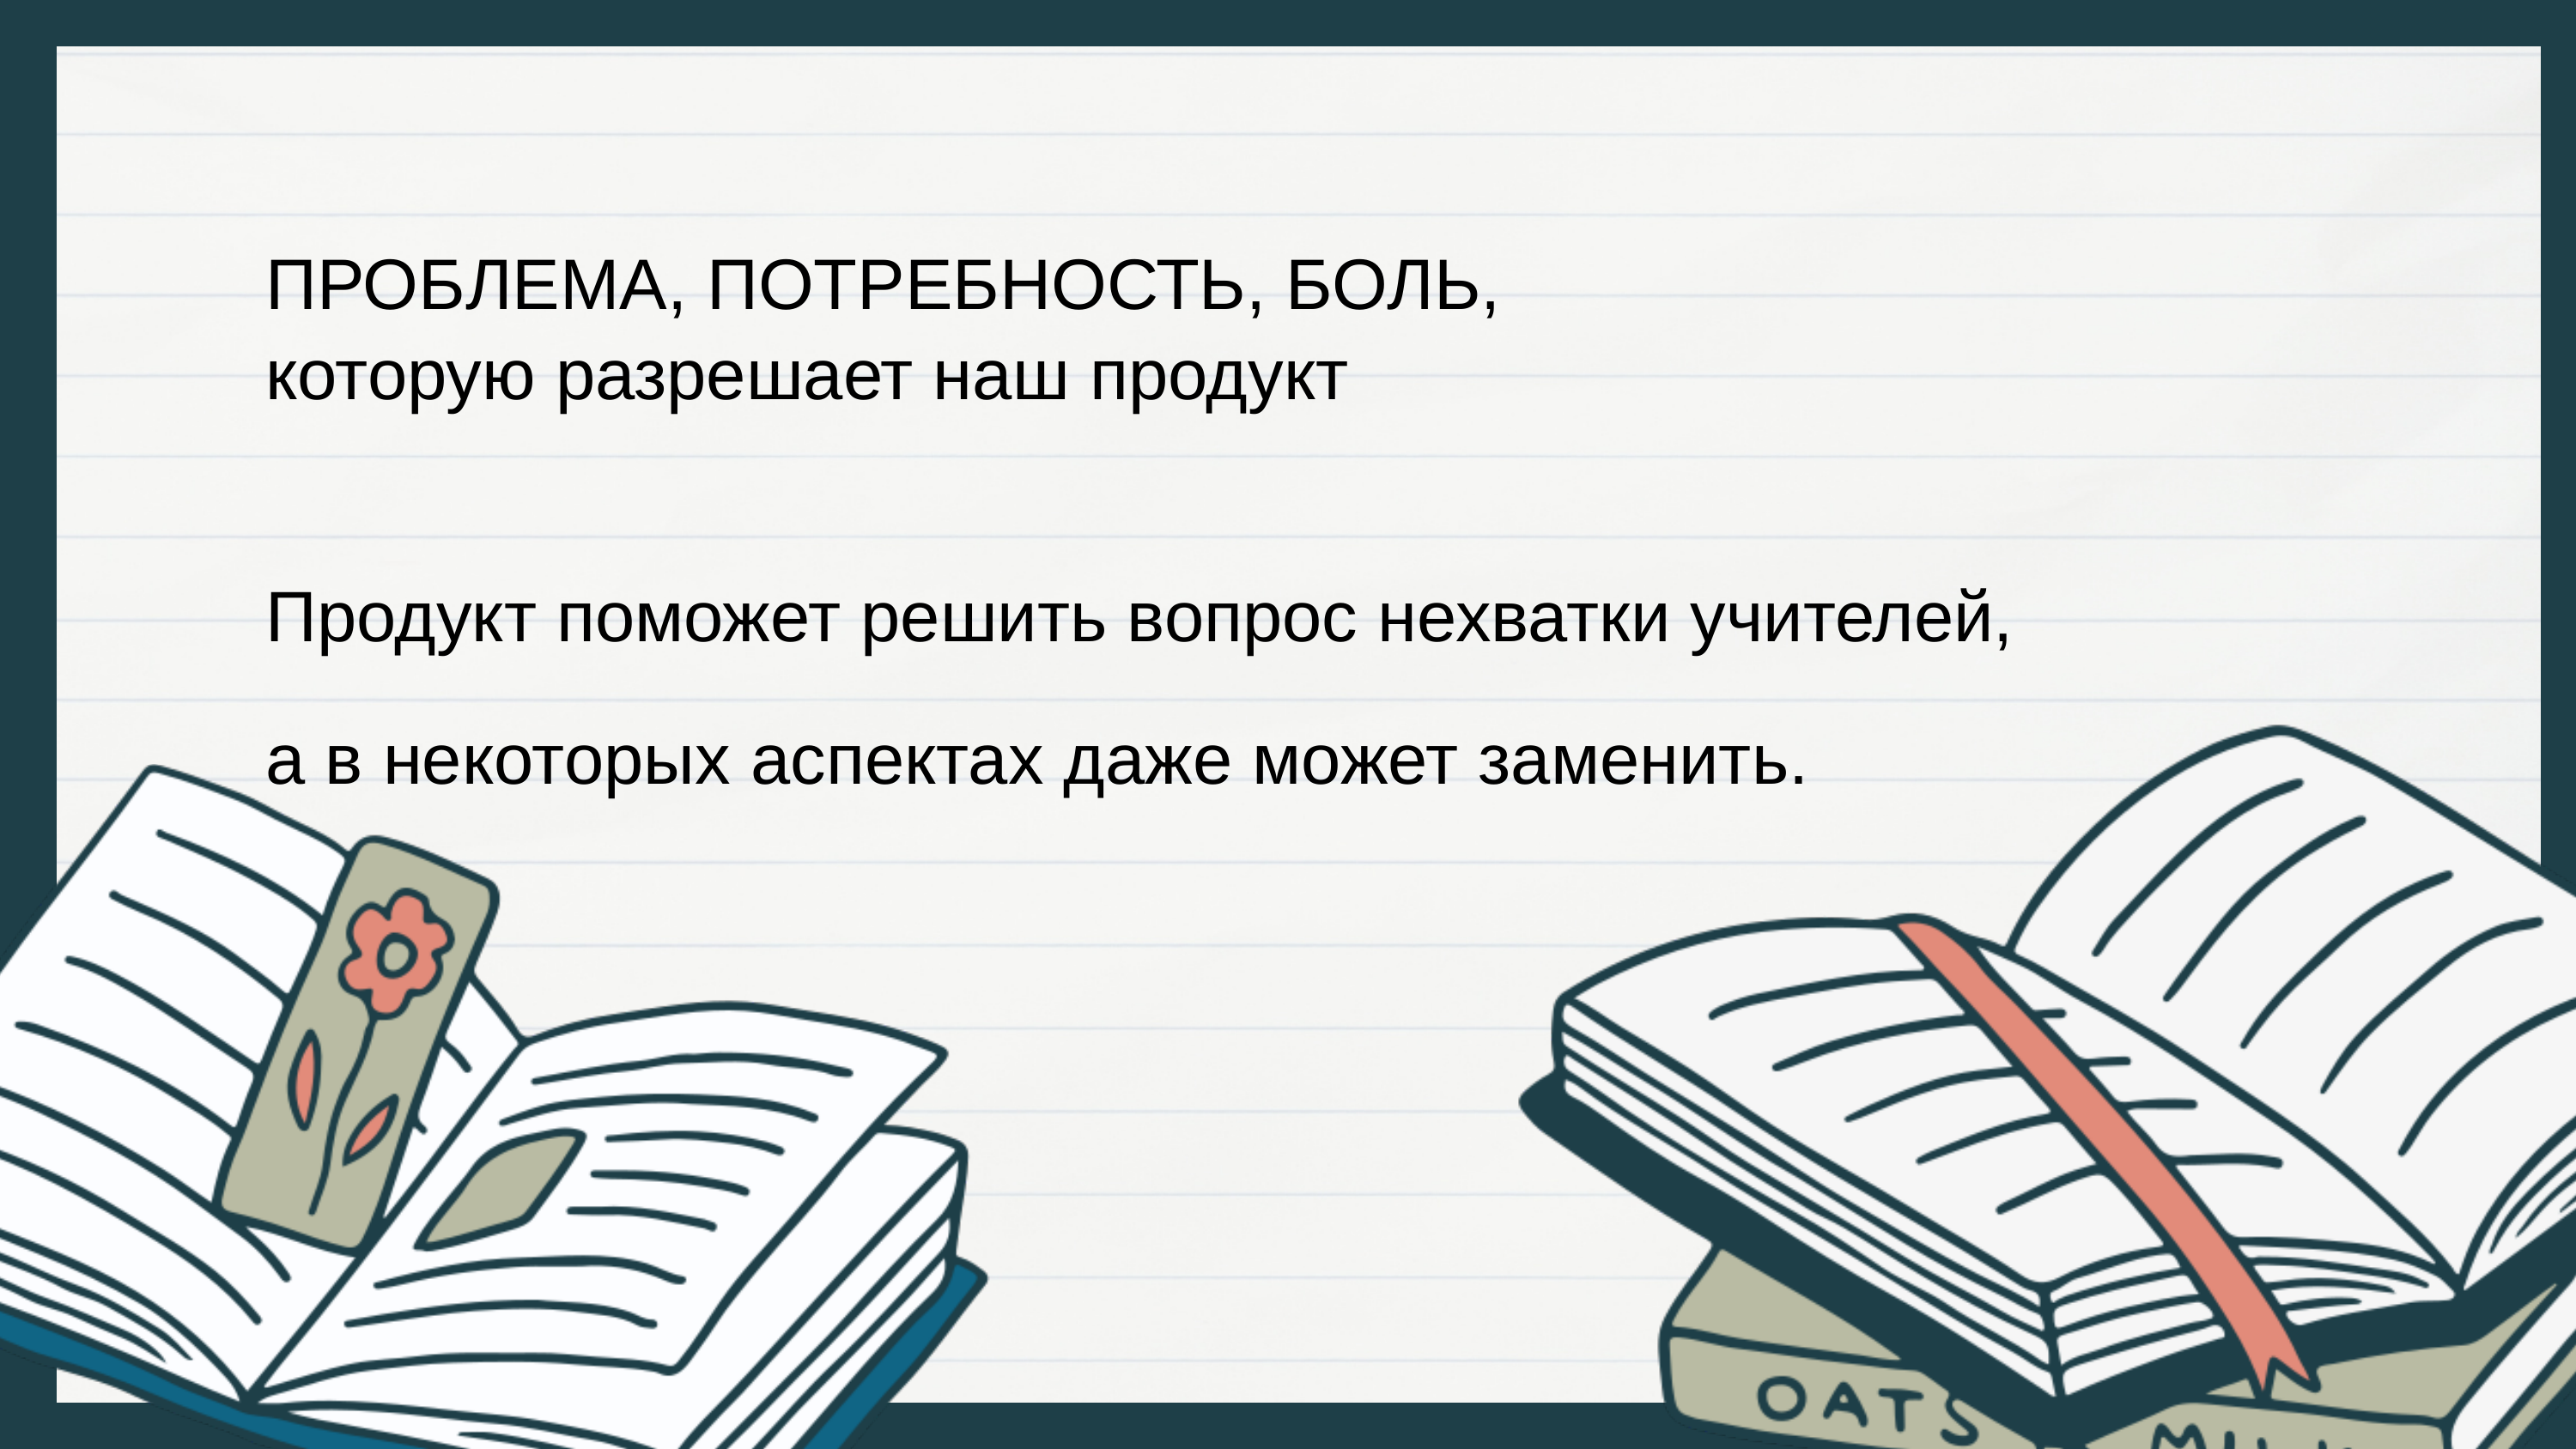

ПРОБЛЕМА, ПОТРЕБНОСТЬ, БОЛЬ,
которую разрешает наш продукт

Продукт поможет решить вопрос нехватки учителей,

а в некоторых аспектах даже может заменить.